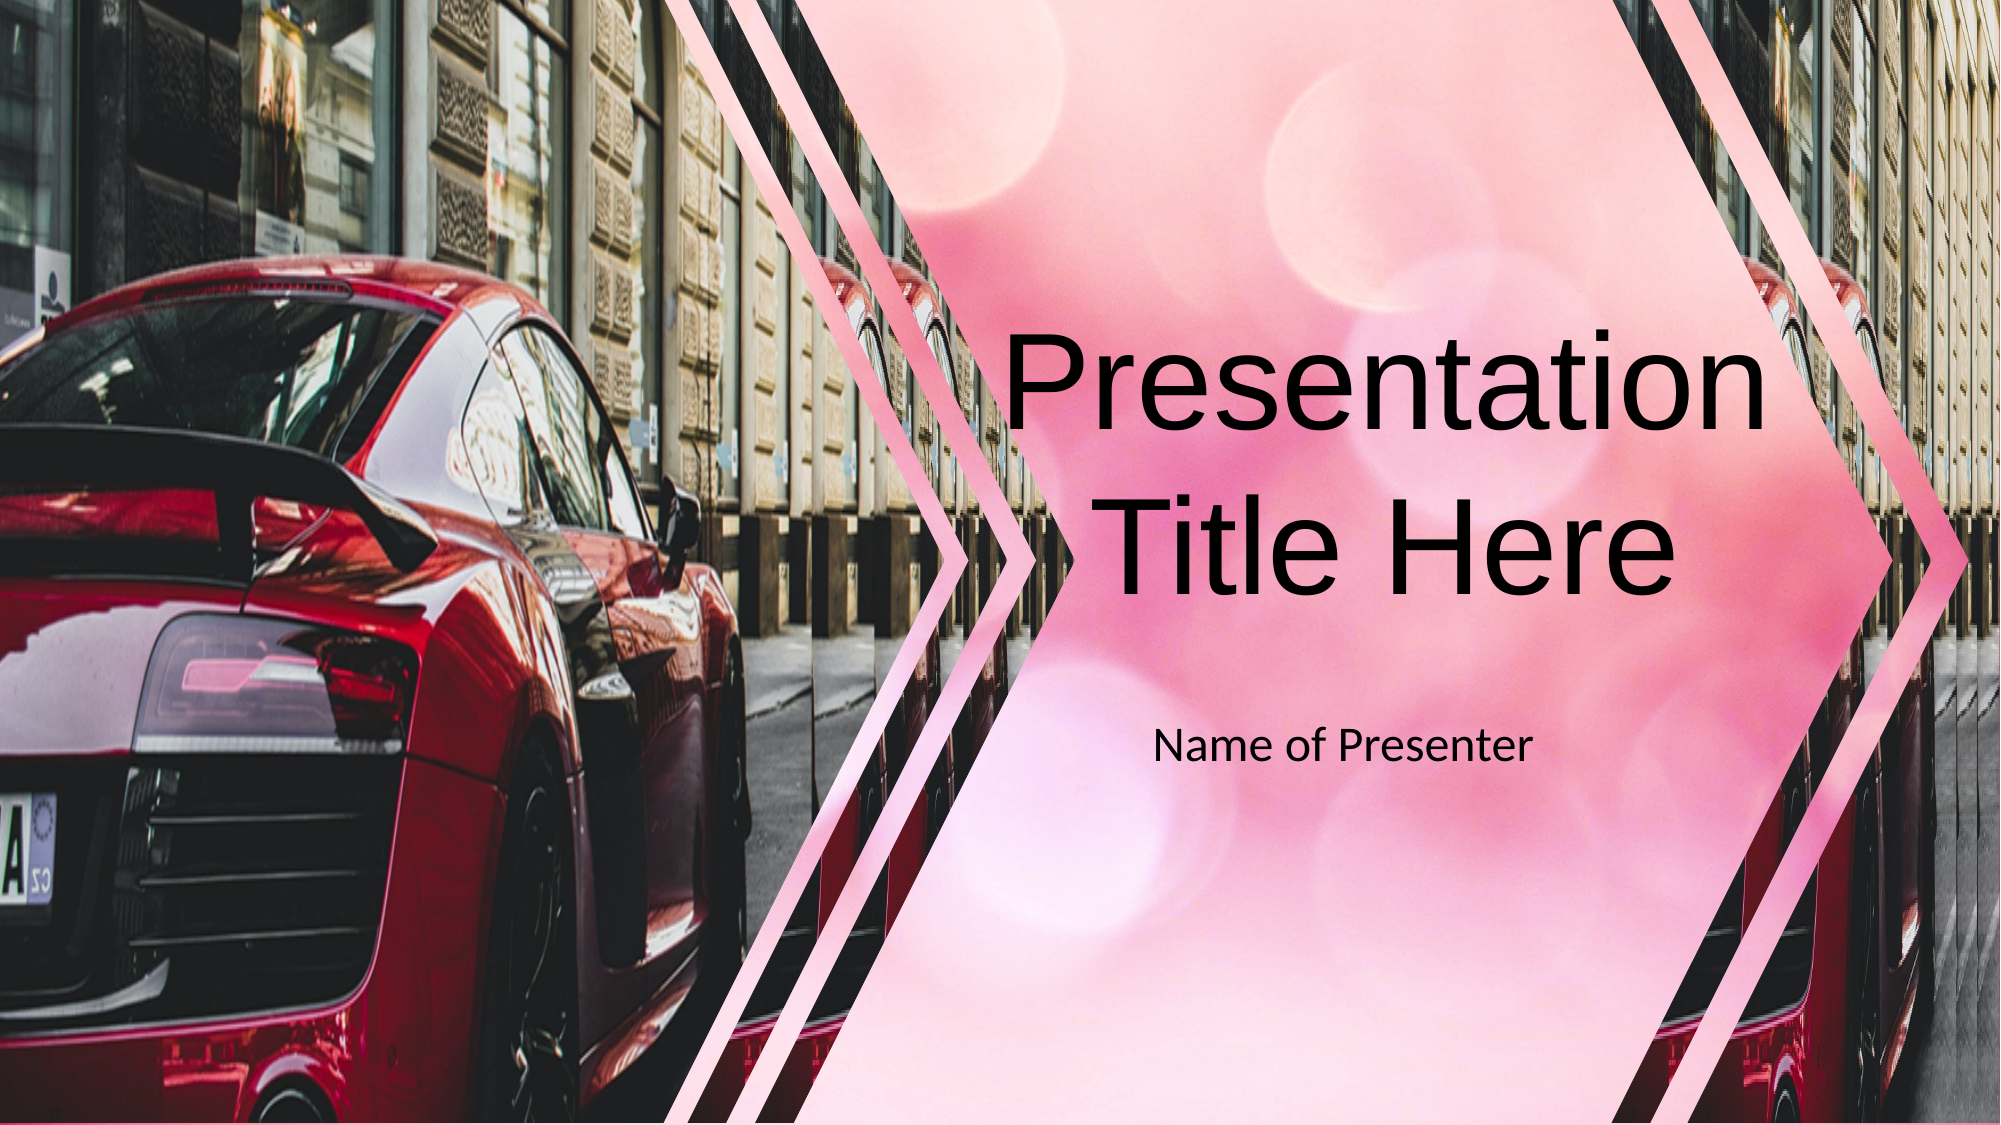

# Presentation Title Here
Name of Presenter